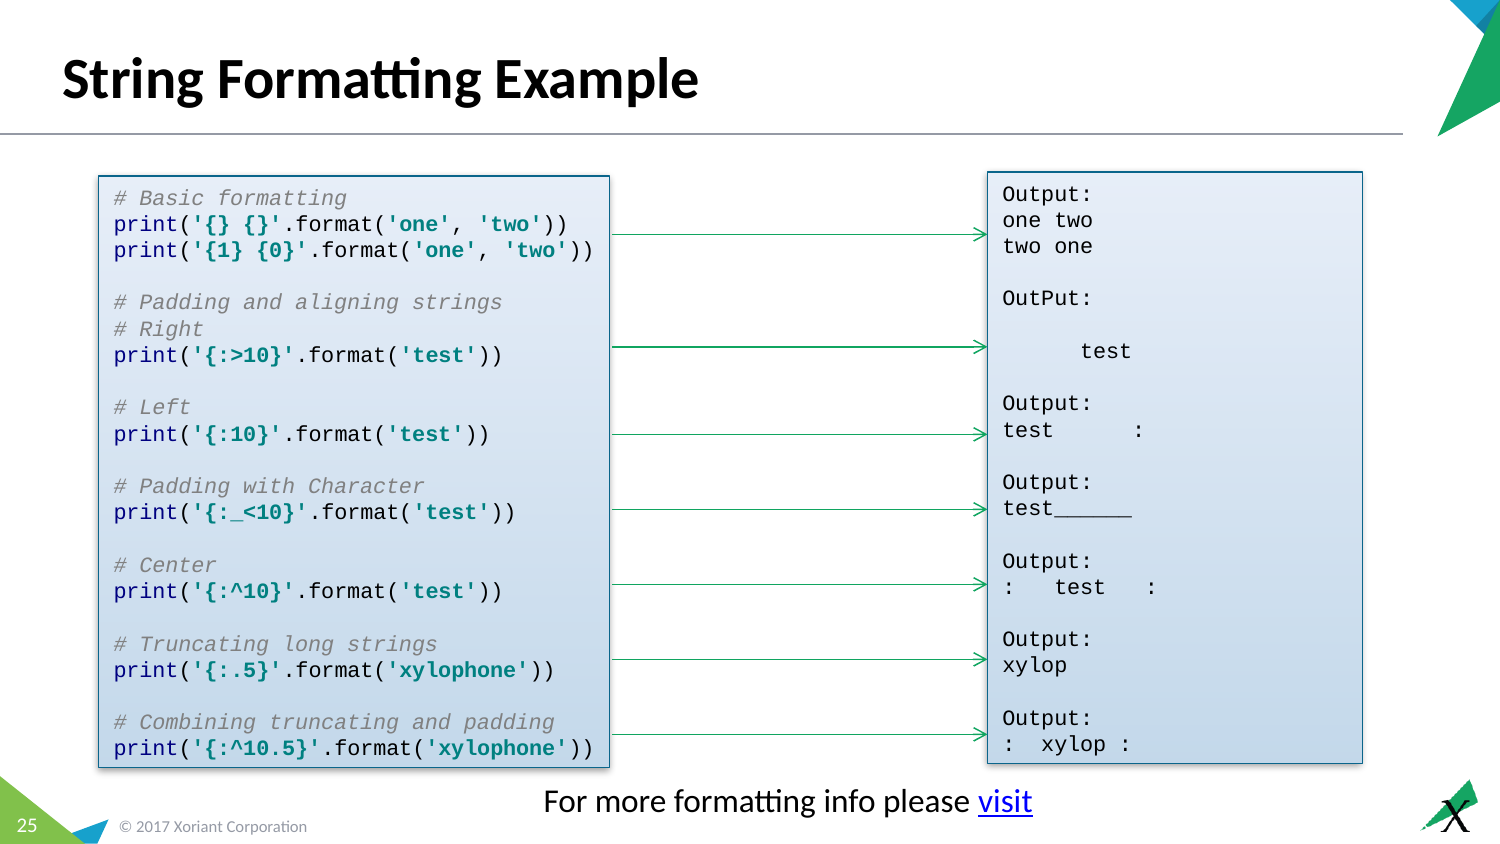

# String Formatting Example
Output:
one two
two one

OutPut:

      test

Output:
test      :

Output:
test______

Output:
:   test   :

Output:
xylop

Output:
:  xylop :
# Basic formatting print('{} {}'.format('one', 'two')) print('{1} {0}'.format('one', 'two')) # Padding and aligning strings # Right print('{:>10}'.format('test')) # Left print('{:10}'.format('test')) # Padding with Character print('{:_<10}'.format('test')) # Center print('{:^10}'.format('test')) # Truncating long strings print('{:.5}'.format('xylophone')) # Combining truncating and padding print('{:^10.5}'.format('xylophone'))
For more formatting info please visit